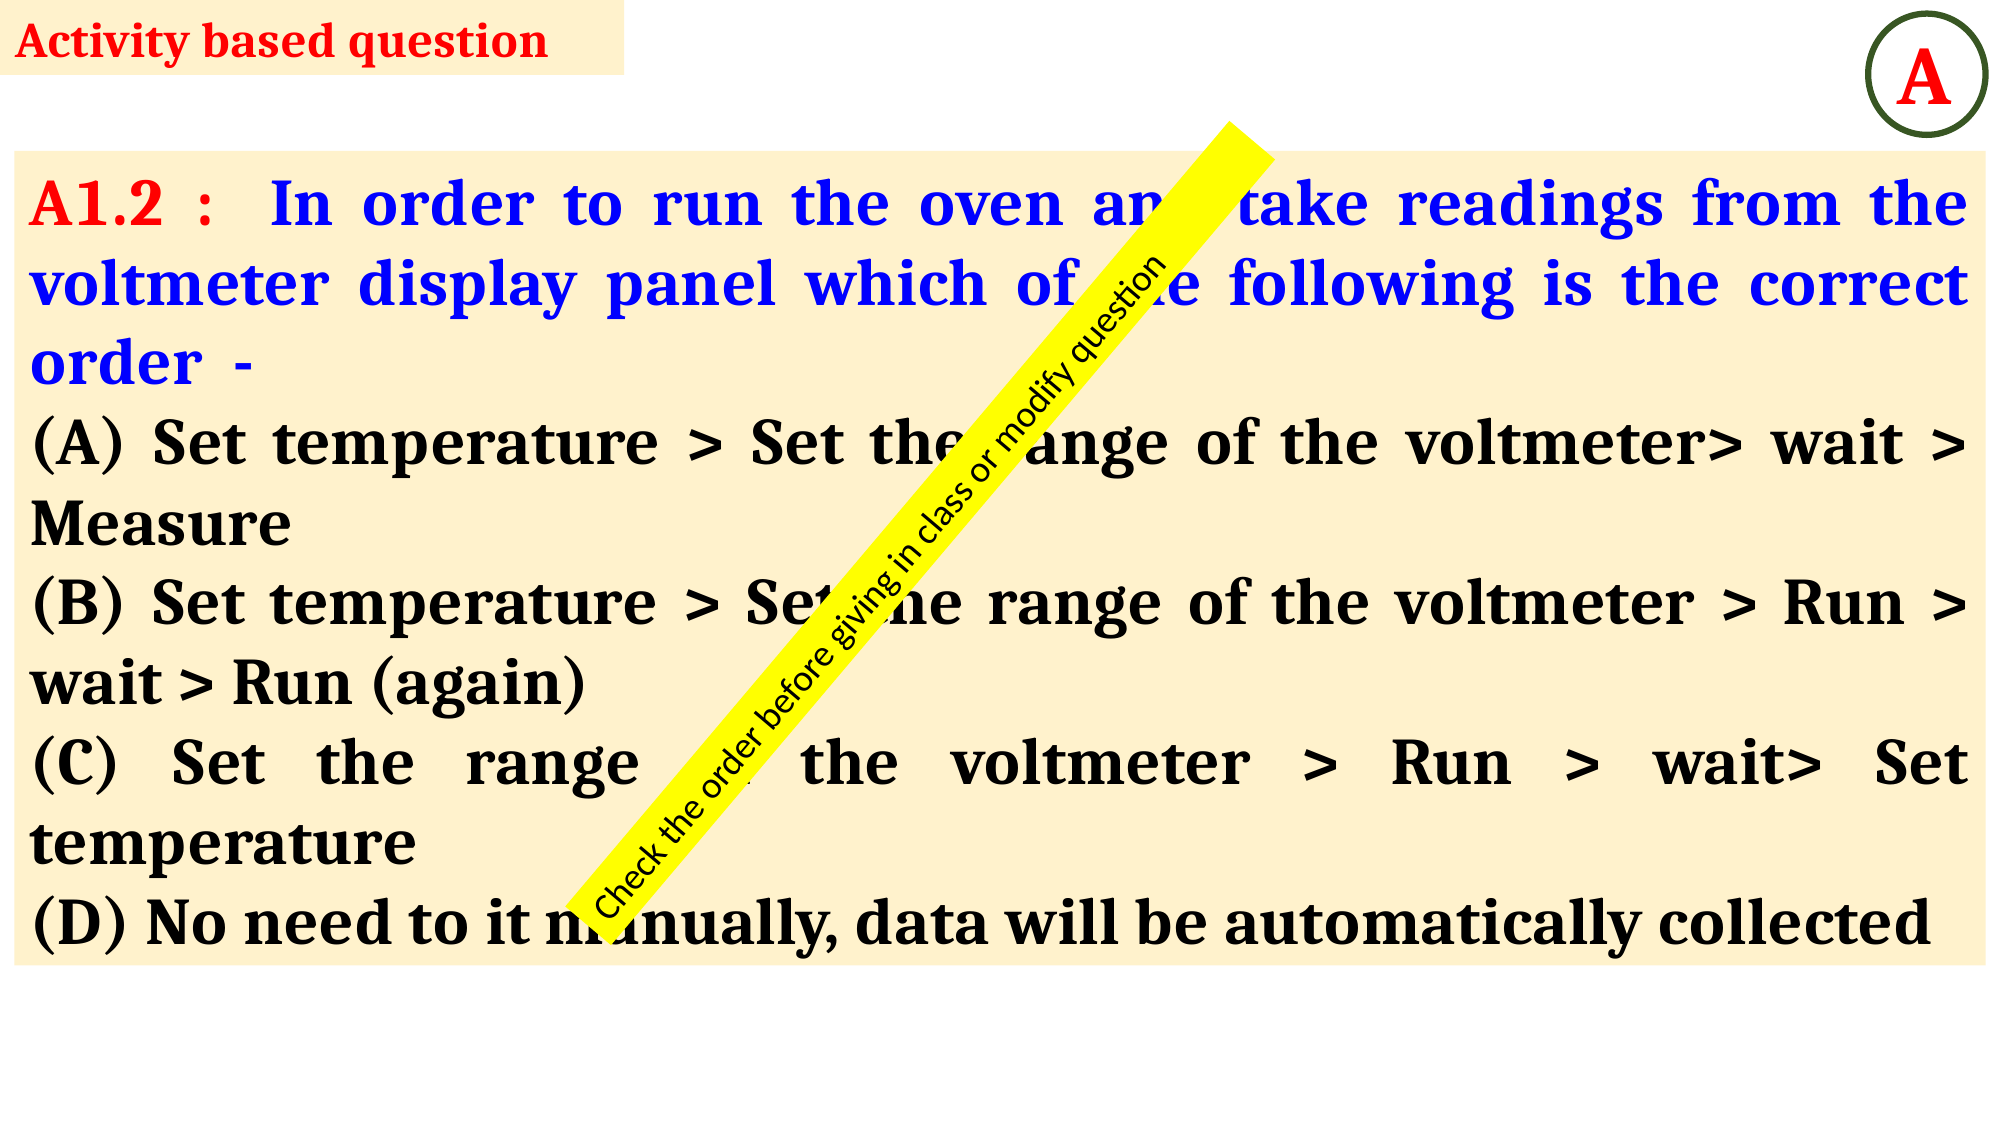

Activity based question

A
A1.2 :  In order to run the oven and take readings from the voltmeter display panel which of the following is the correct order  -
(A) Set temperature > Set the range of the voltmeter> wait > Measure
(B) Set temperature > Set the range of the voltmeter > Run > wait > Run (again)
(C) Set the range of the voltmeter > Run > wait> Set temperature
(D) No need to it manually, data will be automatically collected
Check the order before giving in class or modify question